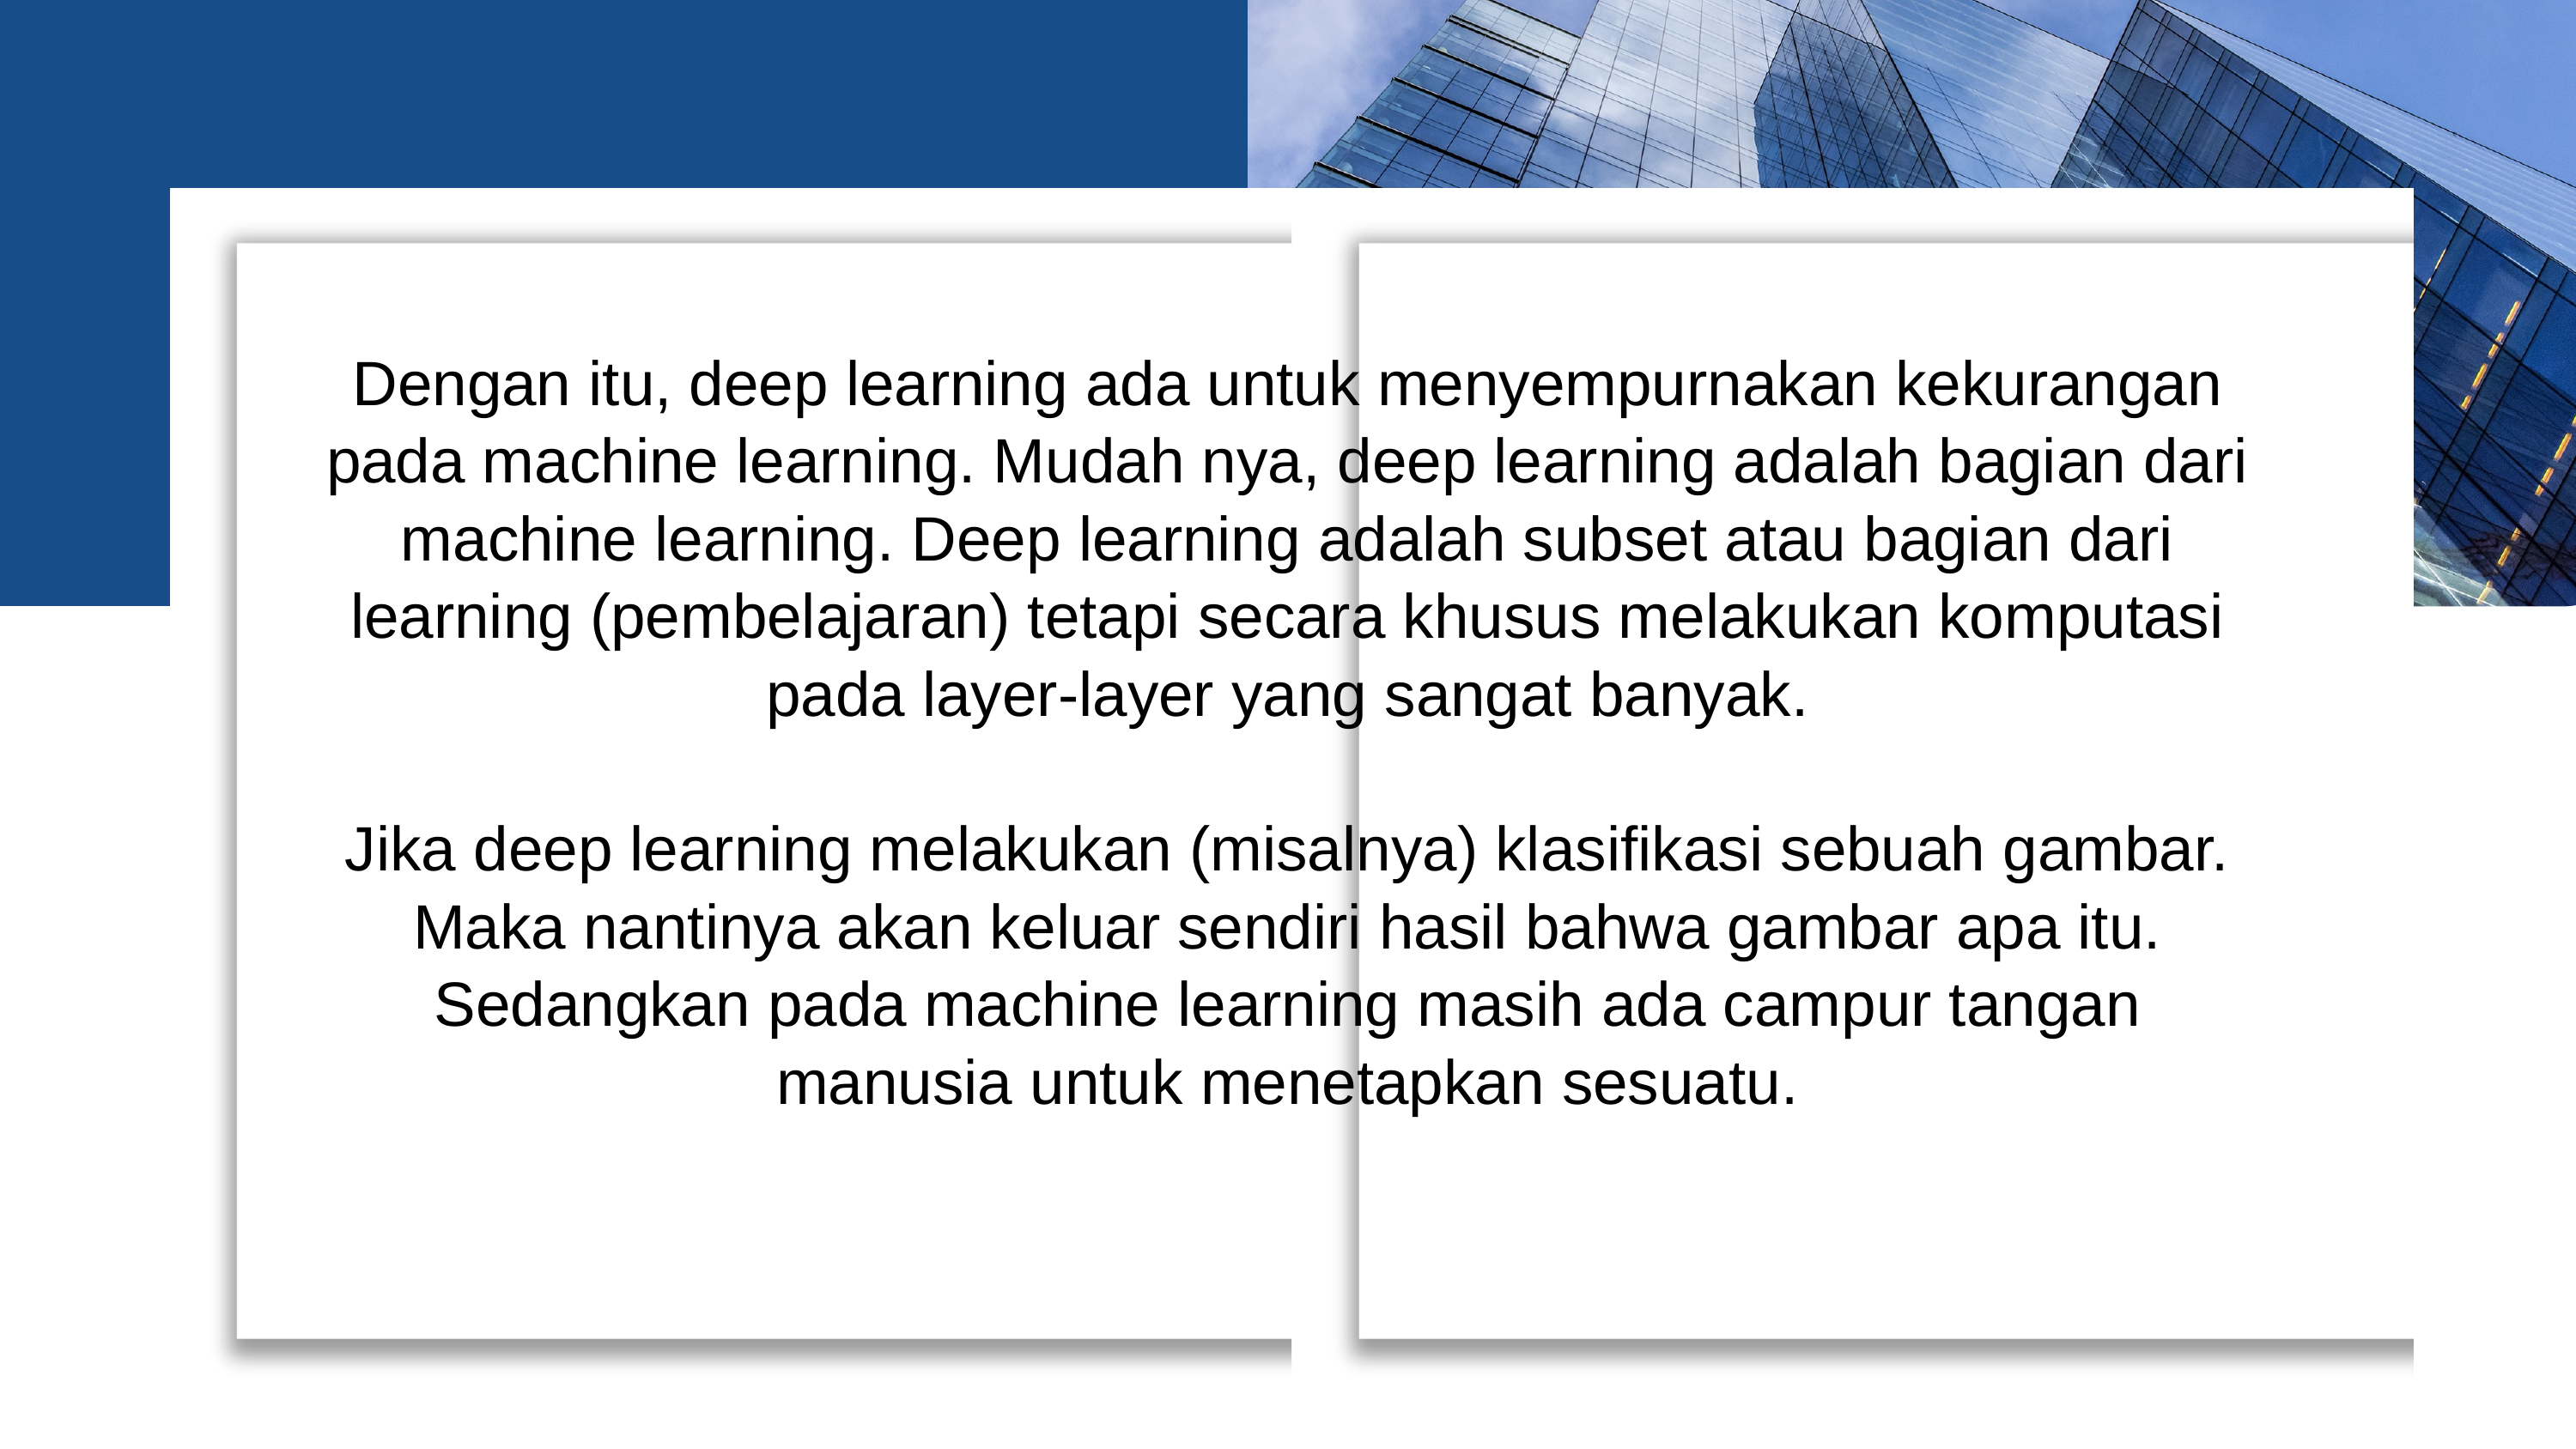

Dengan itu, deep learning ada untuk menyempurnakan kekurangan pada machine learning. Mudah nya, deep learning adalah bagian dari machine learning. Deep learning adalah subset atau bagian dari learning (pembelajaran) tetapi secara khusus melakukan komputasi pada layer-layer yang sangat banyak.

Jika deep learning melakukan (misalnya) klasifikasi sebuah gambar. Maka nantinya akan keluar sendiri hasil bahwa gambar apa itu. Sedangkan pada machine learning masih ada campur tangan manusia untuk menetapkan sesuatu.